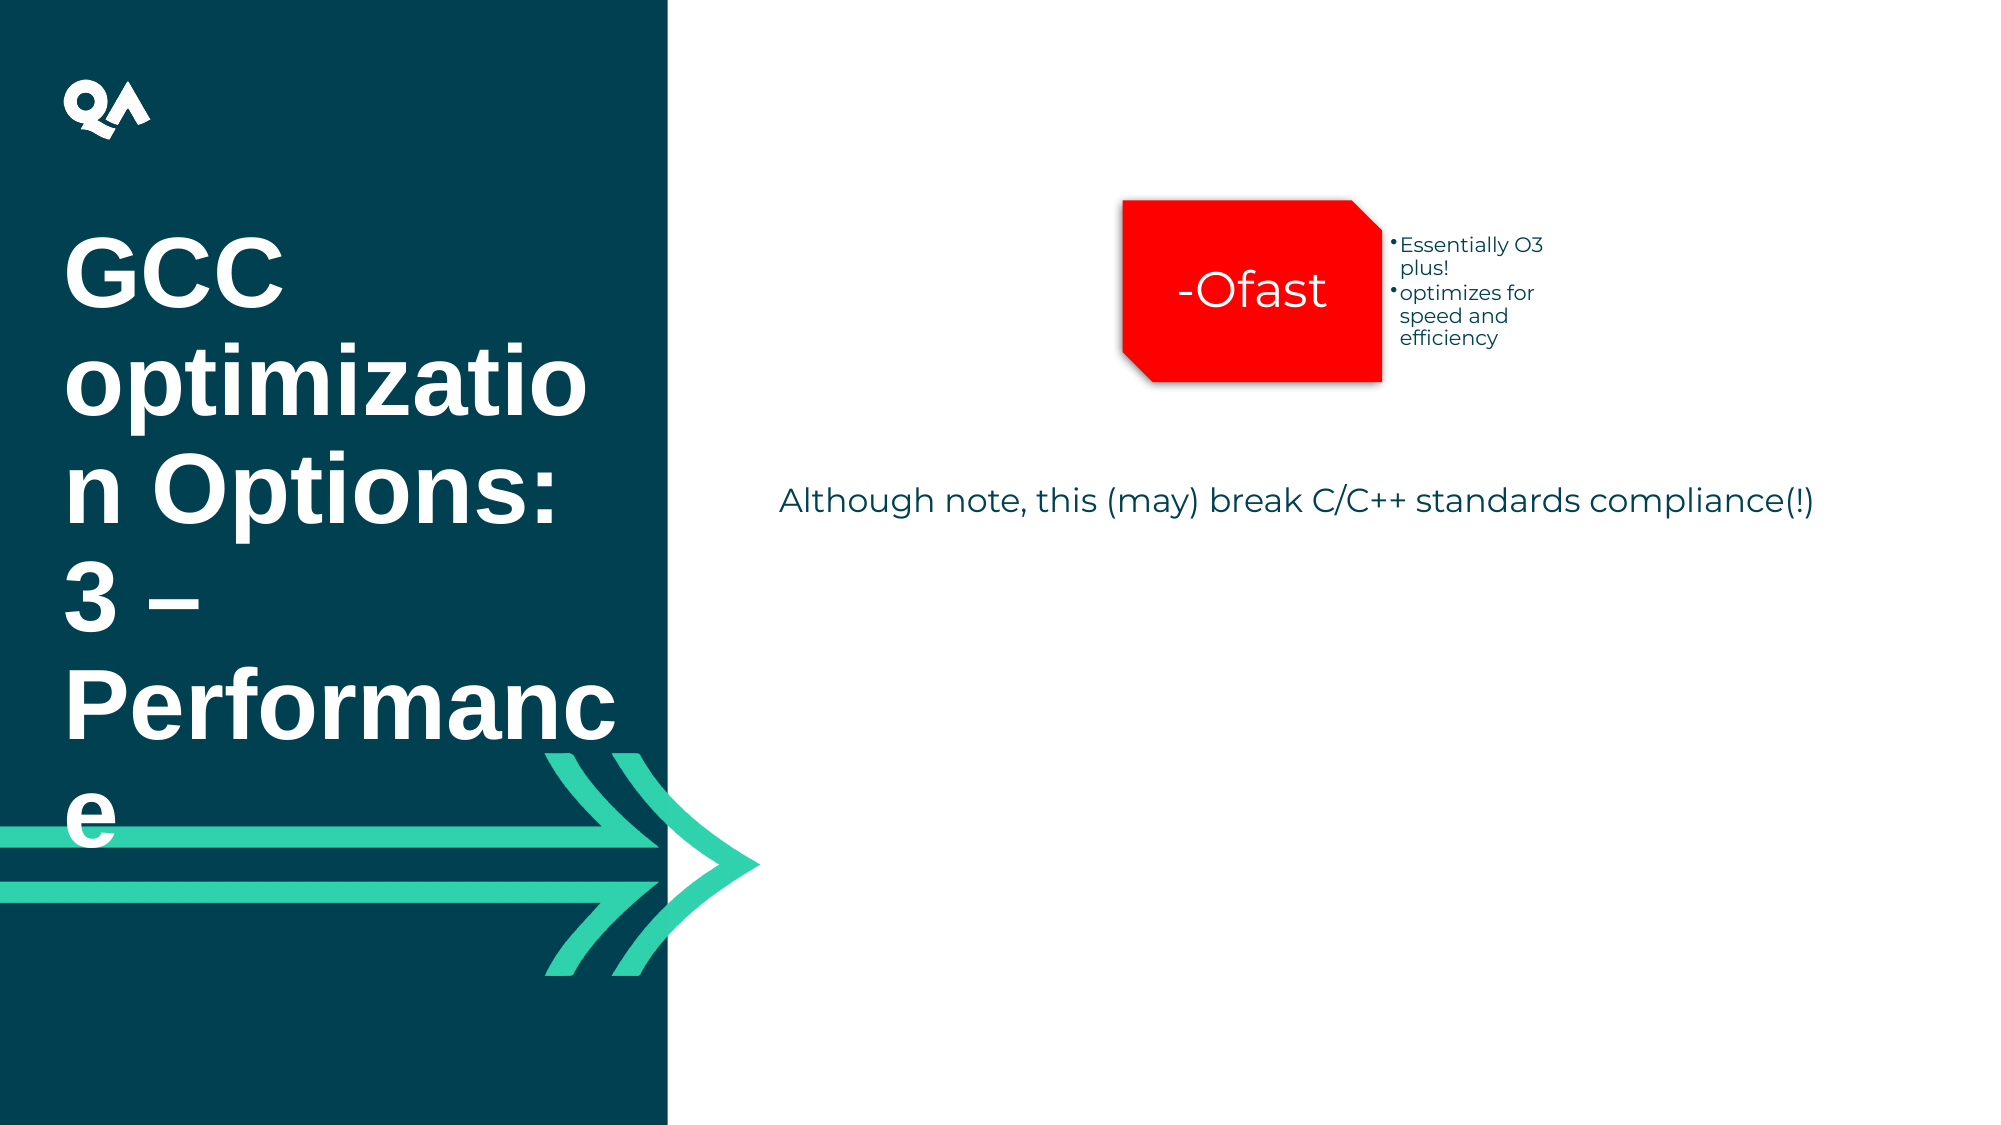

-Ofast
Essentially O3 plus!
optimizes for speed and efficiency
GCC
optimization Options: 3 –Performance

Although note, this (may) break C/C++ standards compliance(!)